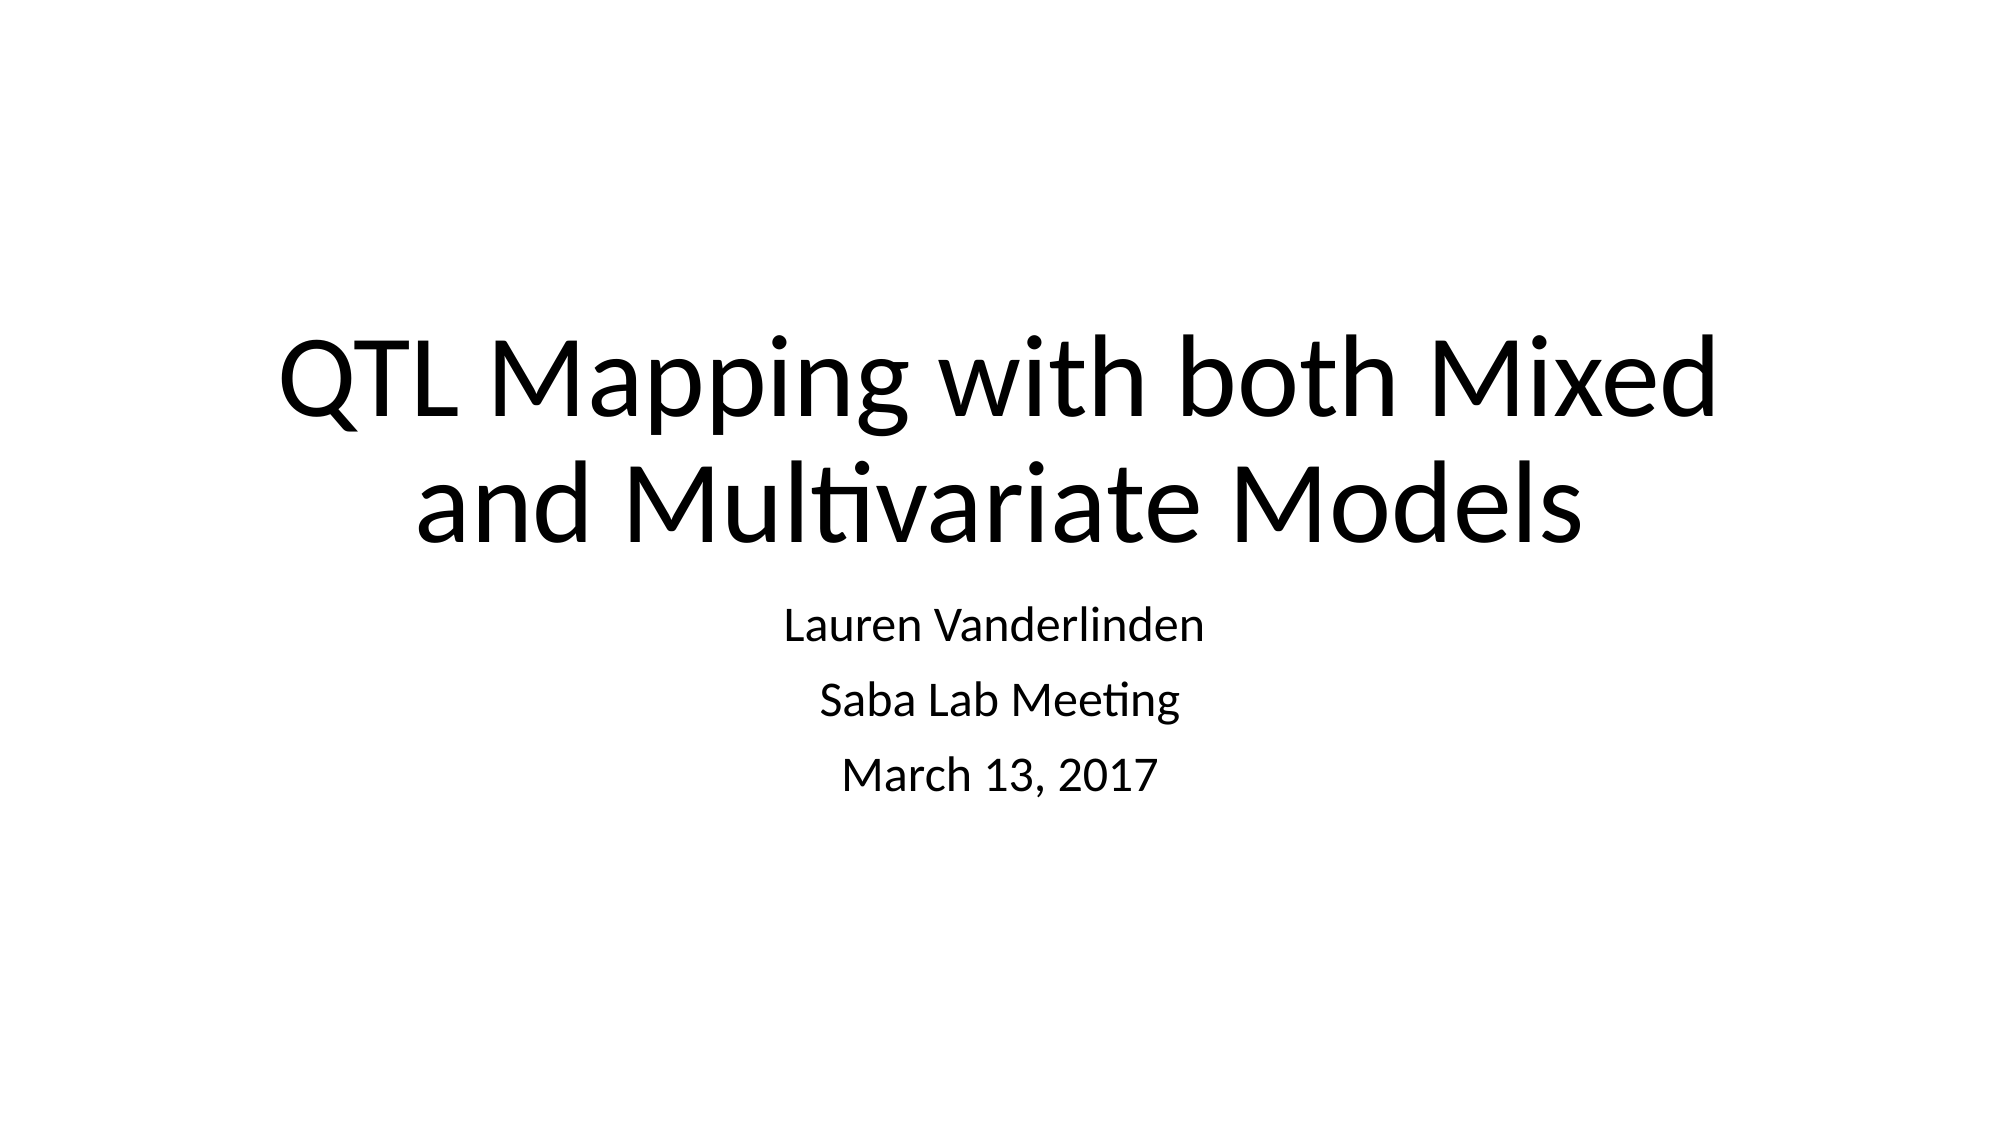

# QTL Mapping with both Mixed and Multivariate Models
Lauren Vanderlinden
Saba Lab Meeting
March 13, 2017